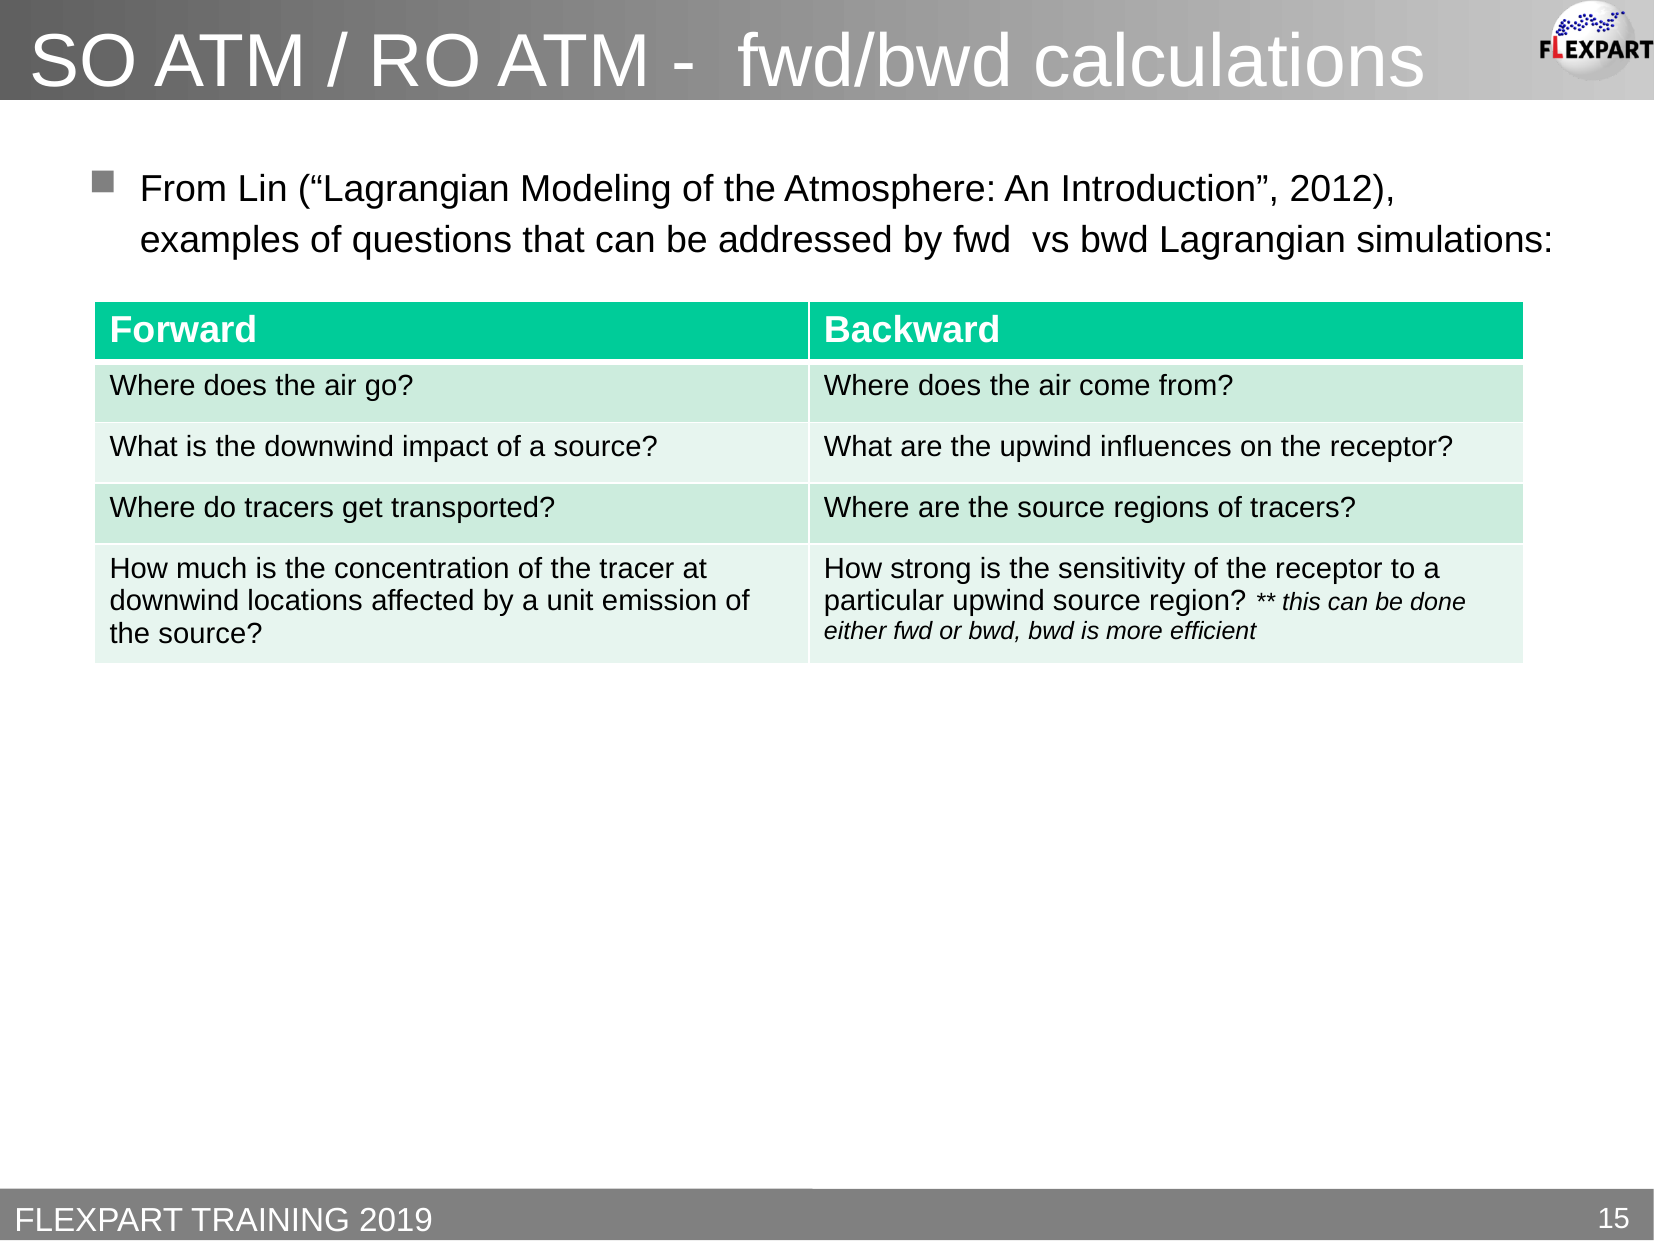

SO ATM / RO ATM -  fwd/bwd calculations
From Lin (“Lagrangian Modeling of the Atmosphere: An Introduction”, 2012), examples of questions that can be addressed by fwd  vs bwd Lagrangian simulations:
| Forward | Backward |
| --- | --- |
| Where does the air go? | Where does the air come from? |
| What is the downwind impact of a source? | What are the upwind influences on the receptor? |
| Where do tracers get transported? | Where are the source regions of tracers? |
| How much is the concentration of the tracer at downwind locations affected by a unit emission of the source? | How strong is the sensitivity of the receptor to a particular upwind source region? \*\* this can be done either fwd or bwd, bwd is more efficient |